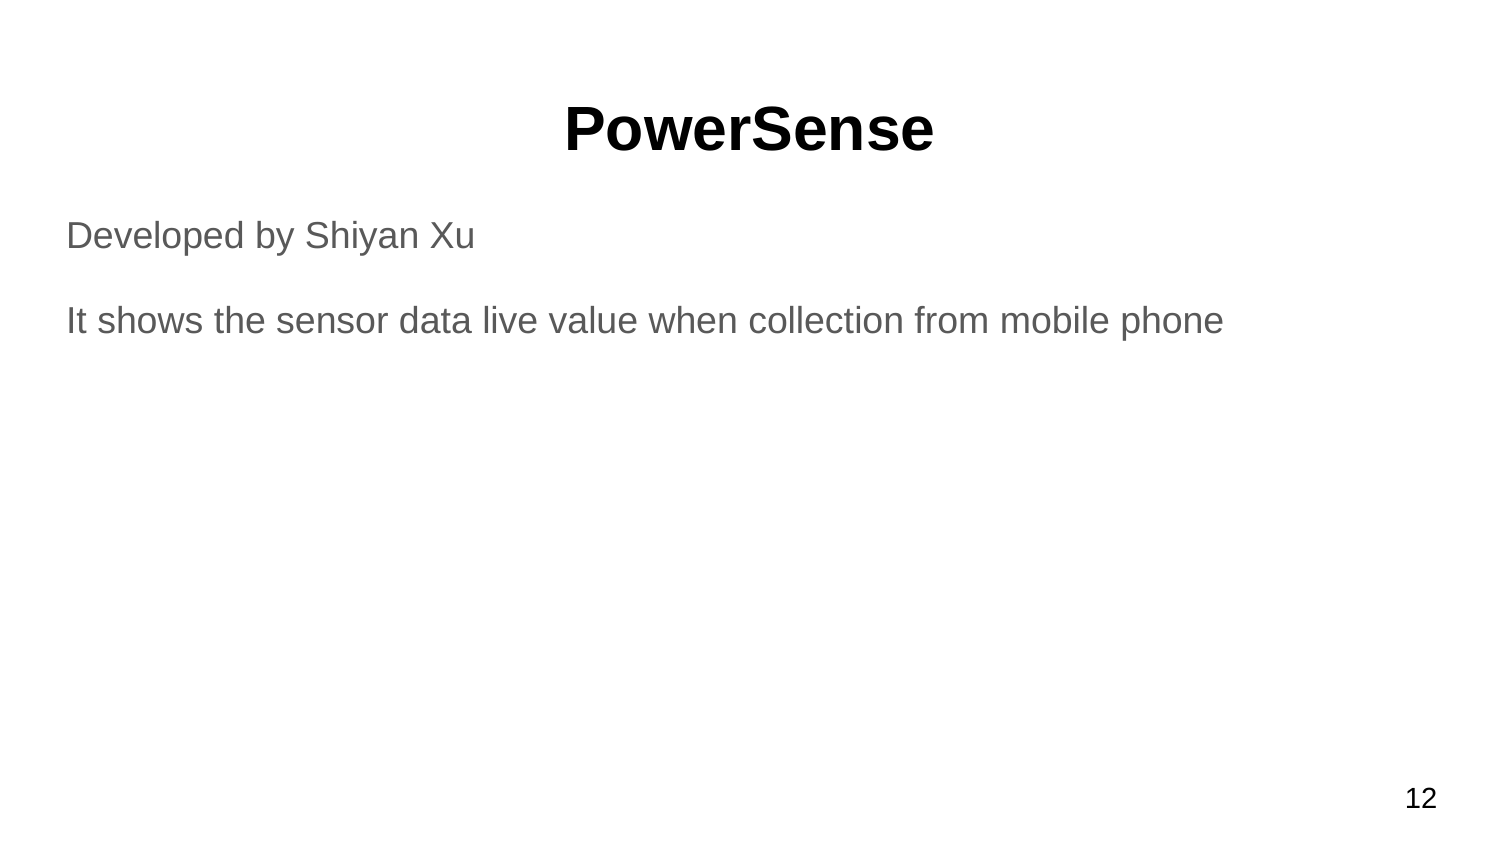

# PowerSense
Developed by Shiyan Xu
It shows the sensor data live value when collection from mobile phone

12